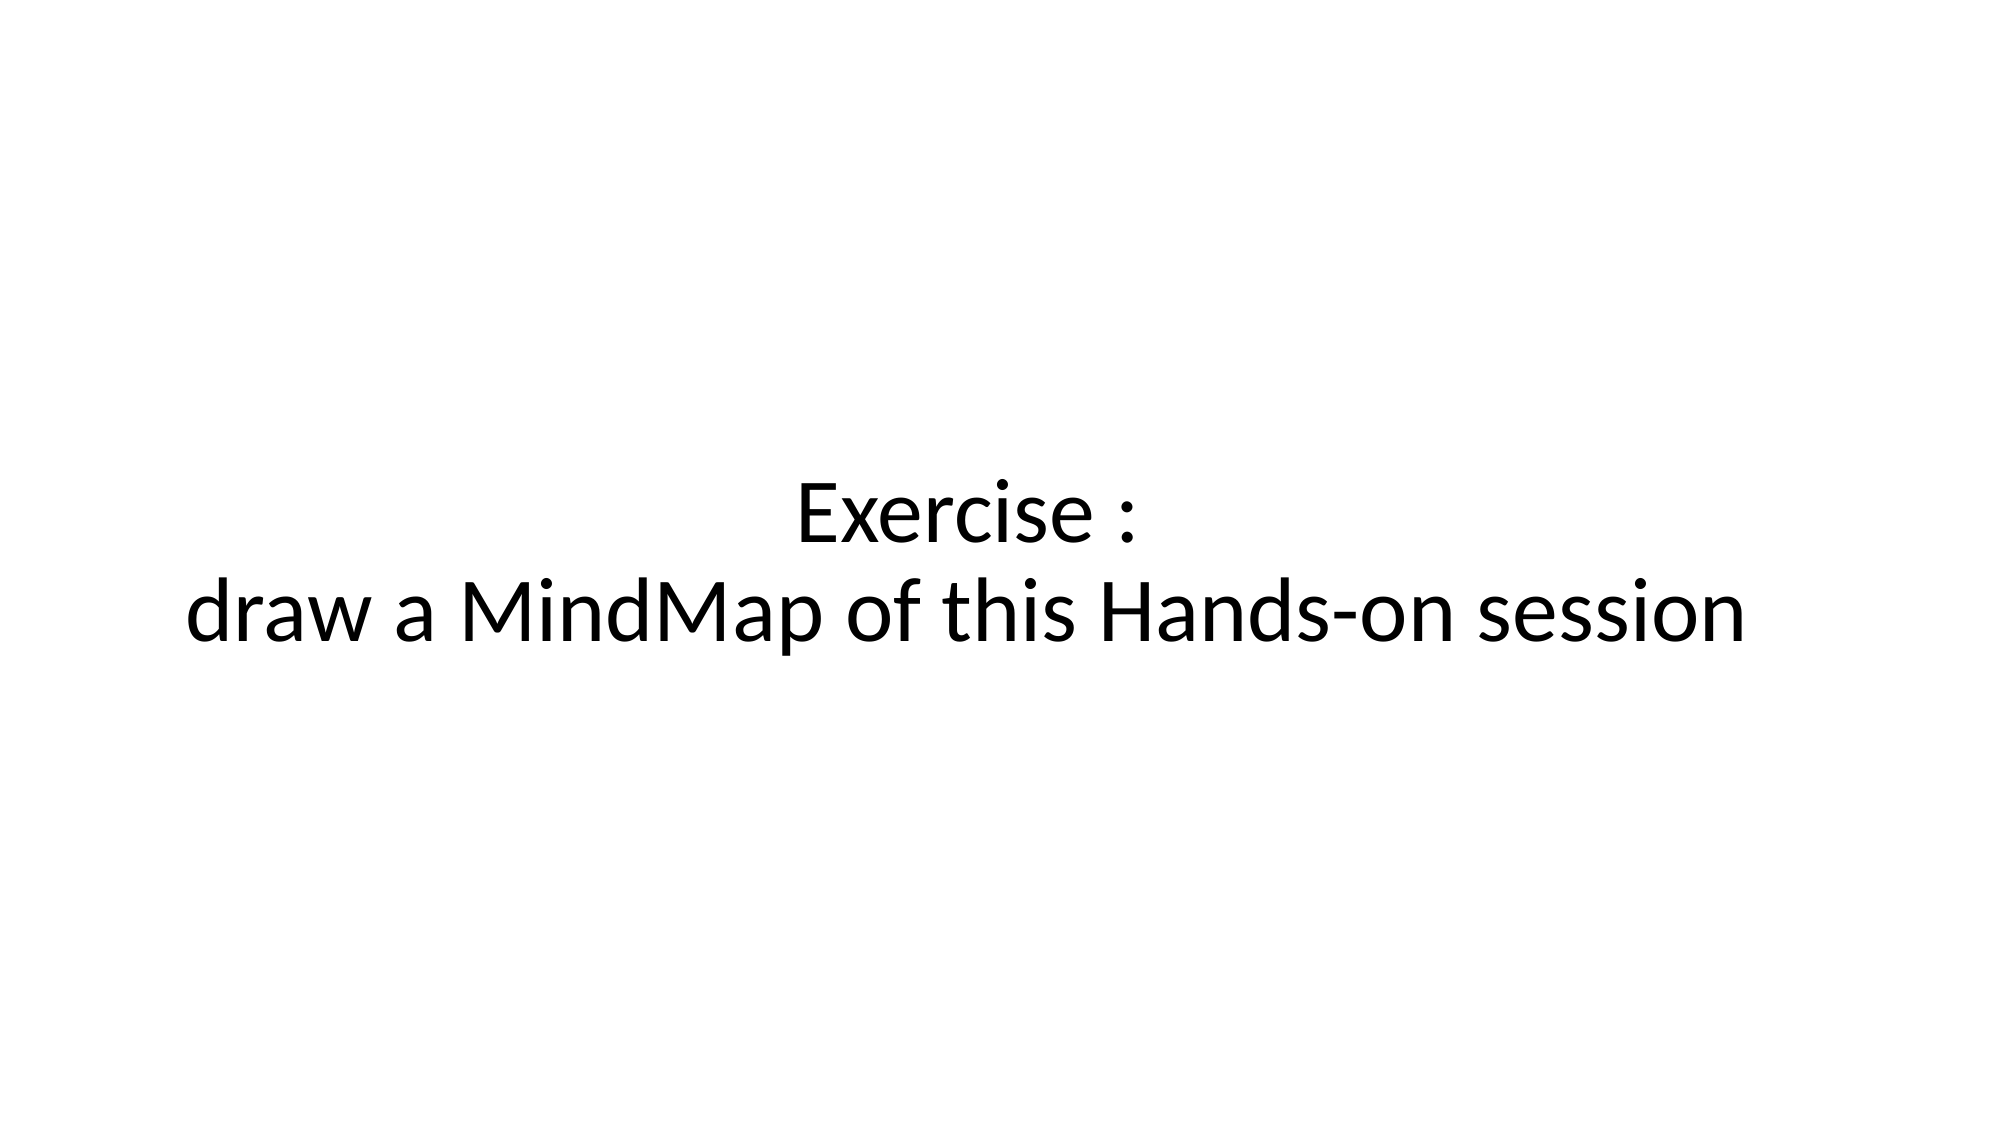

# Exercise : draw a MindMap of this Hands-on session